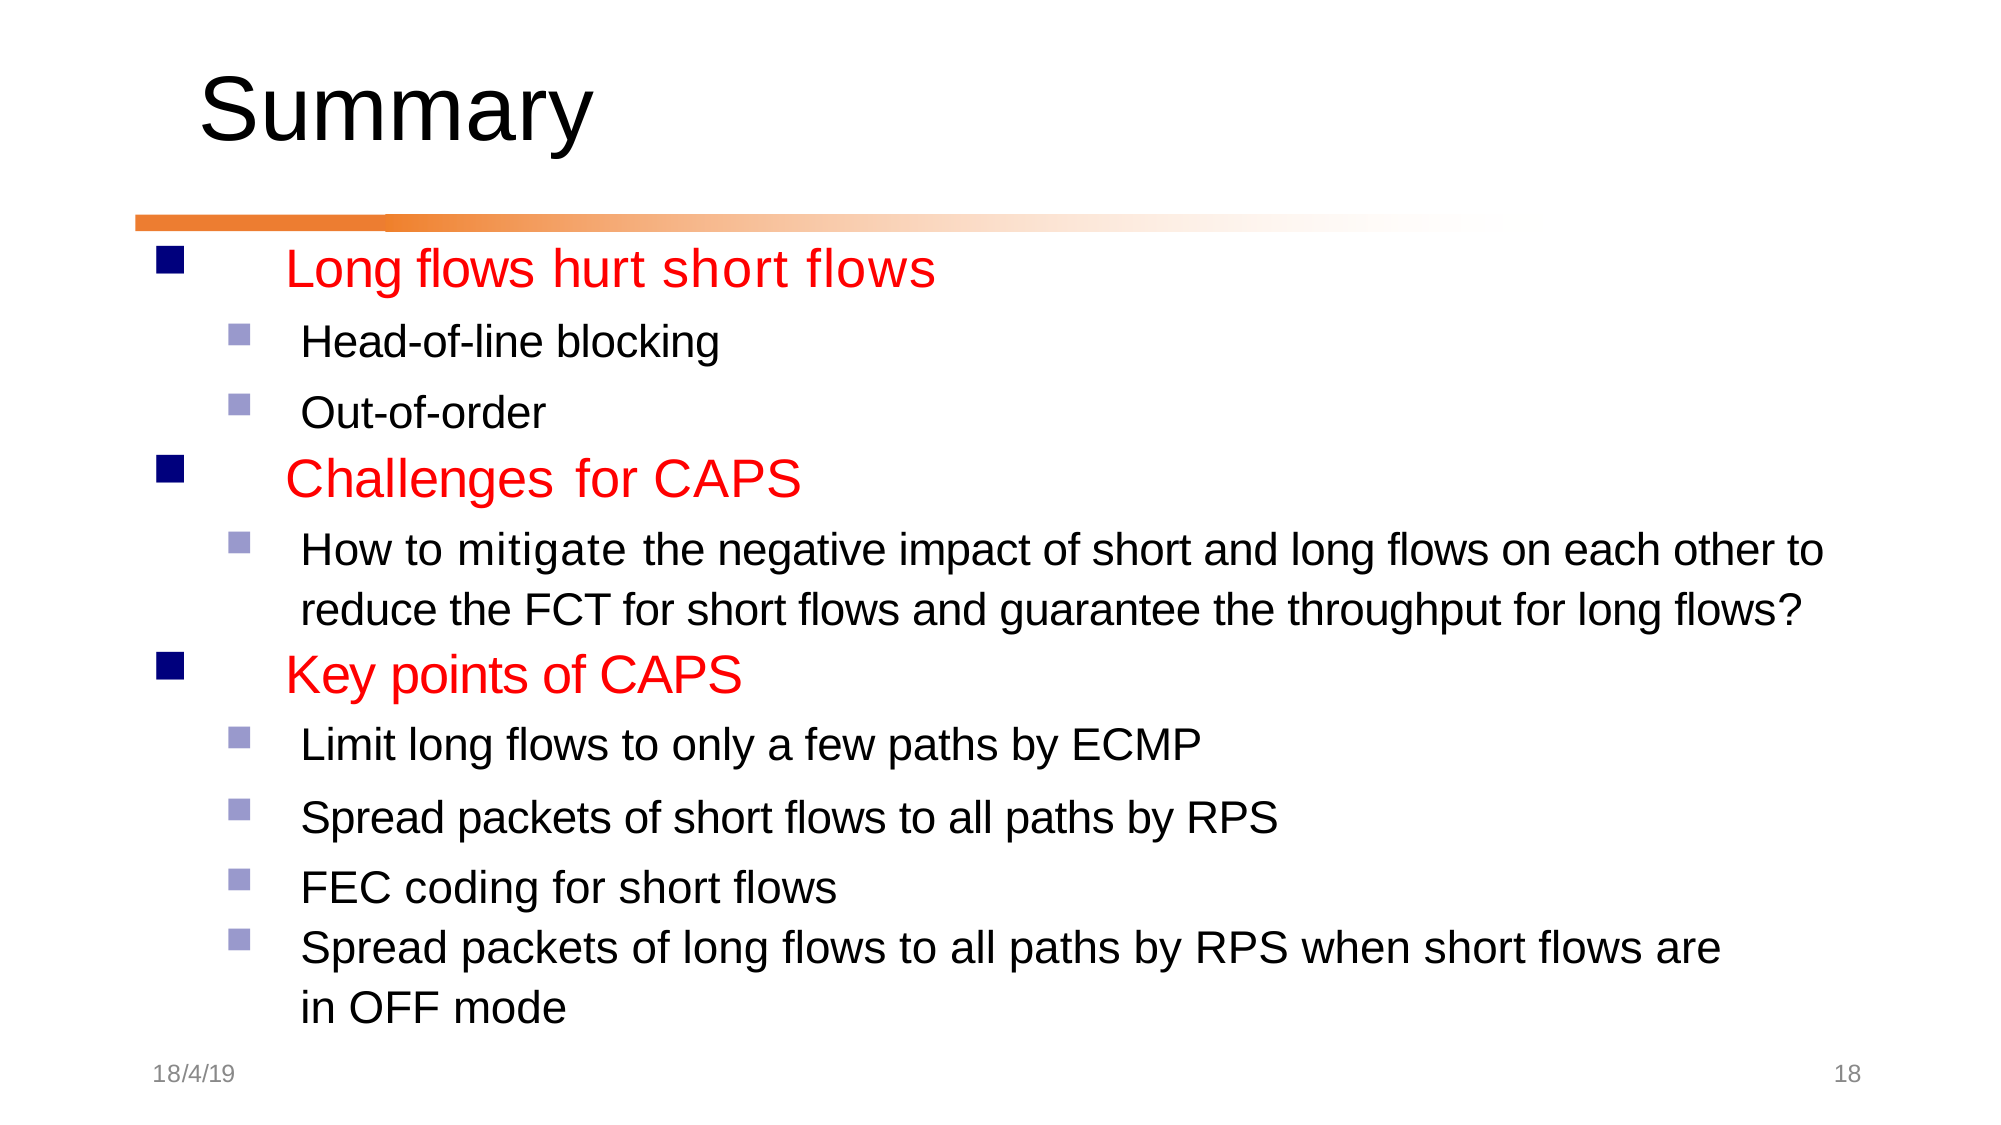

# Summary
	Long flows hurt short flows

Head-of-line blocking

Out-of-order
	Challenges for CAPS
How to mitigate the negative impact of short and long flows on each other to reduce the FCT for short flows and guarantee the throughput for long flows?
	Key points of CAPS
Limit long flows to only a few paths by ECMP

Spread packets of short flows to all paths by RPS

FEC coding for short flows
Spread packets of long flows to all paths by RPS when short flows are in OFF mode
18/4/19
18